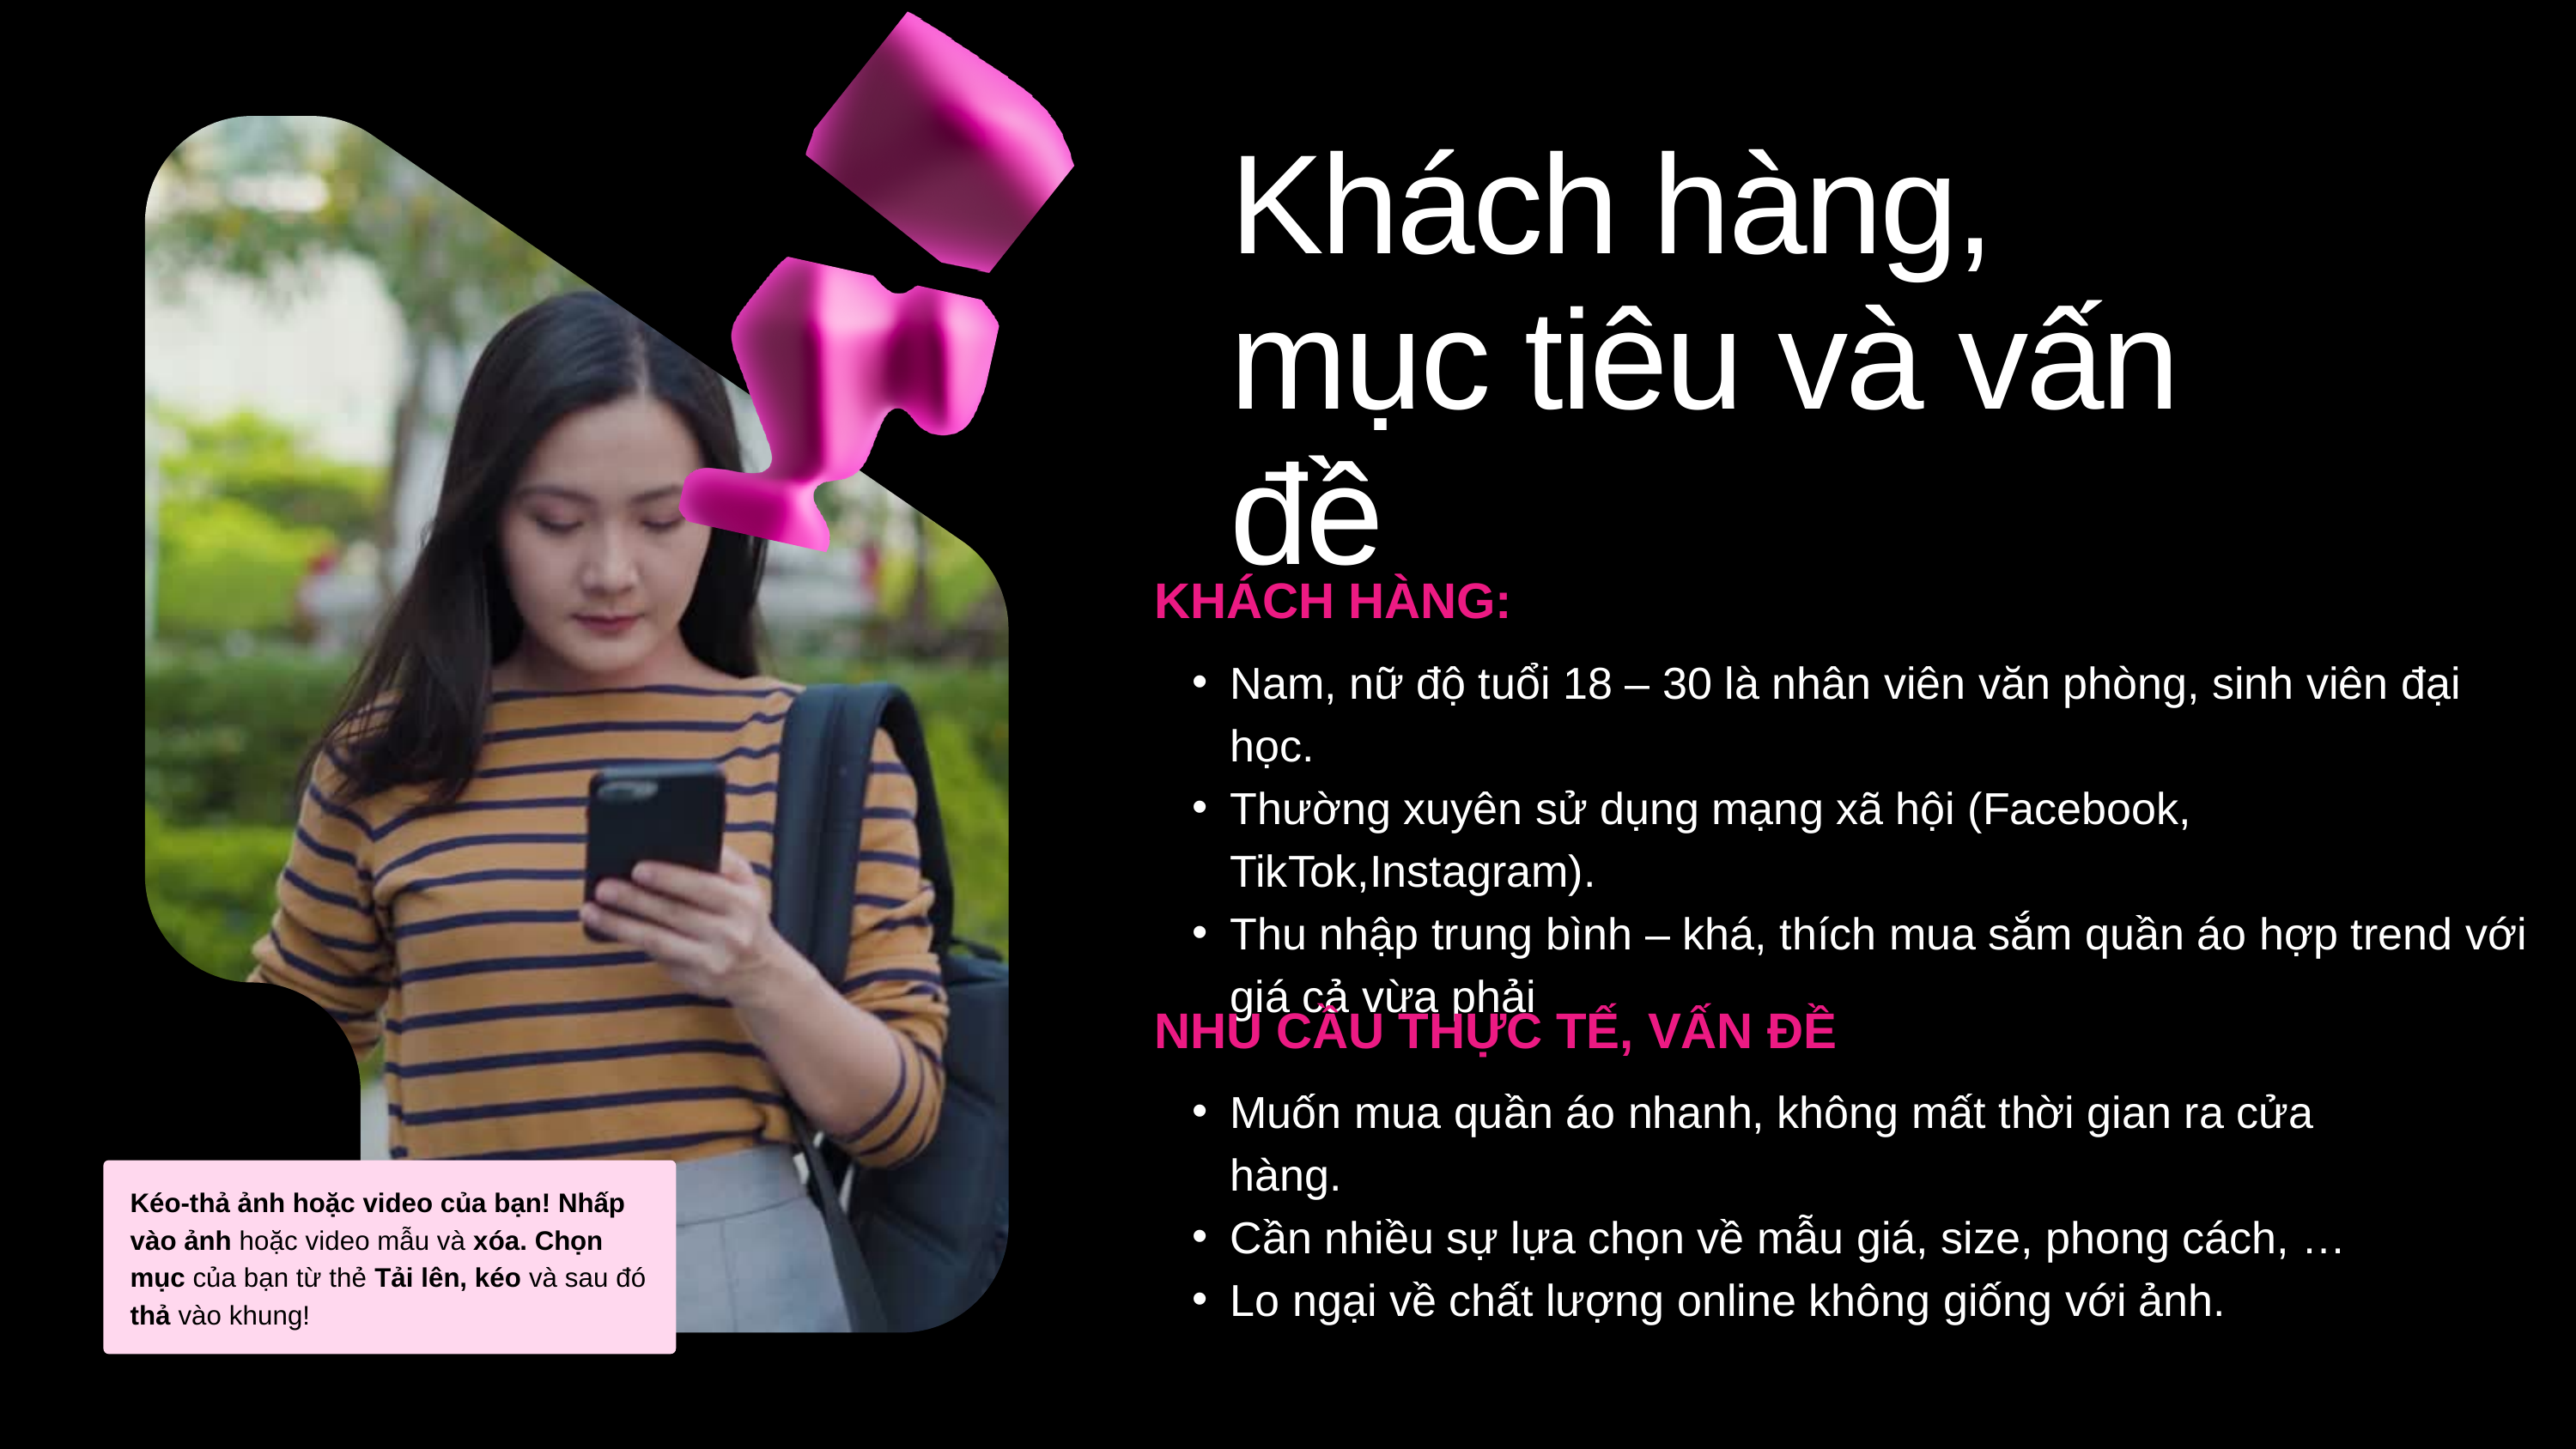

Khách hàng, mục tiêu và vấn đề

KHÁCH HÀNG:
Nam, nữ độ tuổi 18 – 30 là nhân viên văn phòng, sinh viên đại học.
Thường xuyên sử dụng mạng xã hội (Facebook, TikTok,Instagram).
Thu nhập trung bình – khá, thích mua sắm quần áo hợp trend với giá cả vừa phải
NHU CẦU THỰC TẾ, VẤN ĐỀ
Muốn mua quần áo nhanh, không mất thời gian ra cửa hàng.
Cần nhiều sự lựa chọn về mẫu giá, size, phong cách, …
Lo ngại về chất lượng online không giống với ảnh.

Kéo-thả ảnh hoặc video của bạn! Nhấp vào ảnh hoặc video mẫu và xóa. Chọn mục của bạn từ thẻ Tải lên, kéo và sau đó thả vào khung!